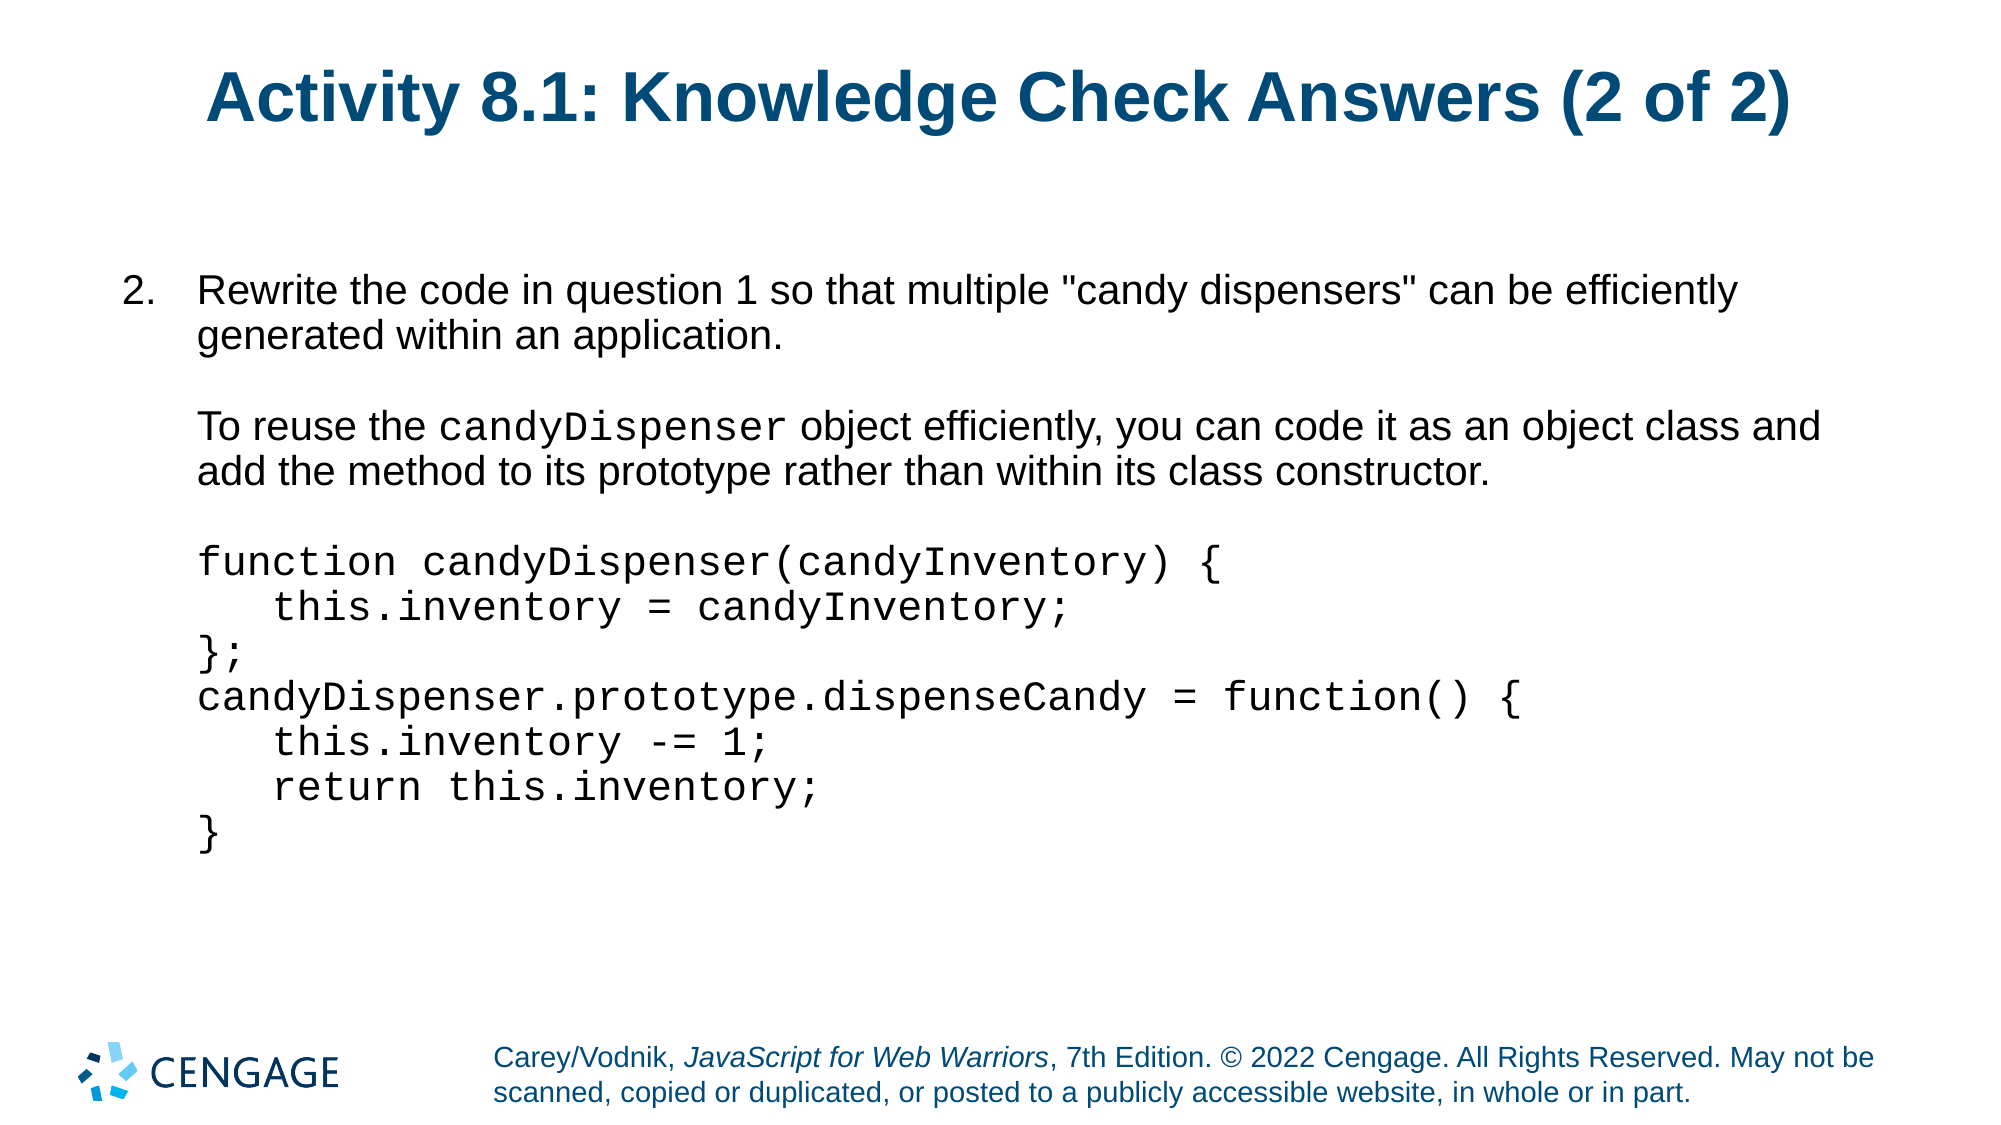

# Activity 8.1: Knowledge Check Answers (2 of 2)
Rewrite the code in question 1 so that multiple "candy dispensers" can be efficiently generated within an application.
To reuse the candyDispenser object efficiently, you can code it as an object class and add the method to its prototype rather than within its class constructor.
function candyDispenser(candyInventory) {
   this.inventory = candyInventory;
};
candyDispenser.prototype.dispenseCandy = function() {
   this.inventory -= 1;
   return this.inventory;
}